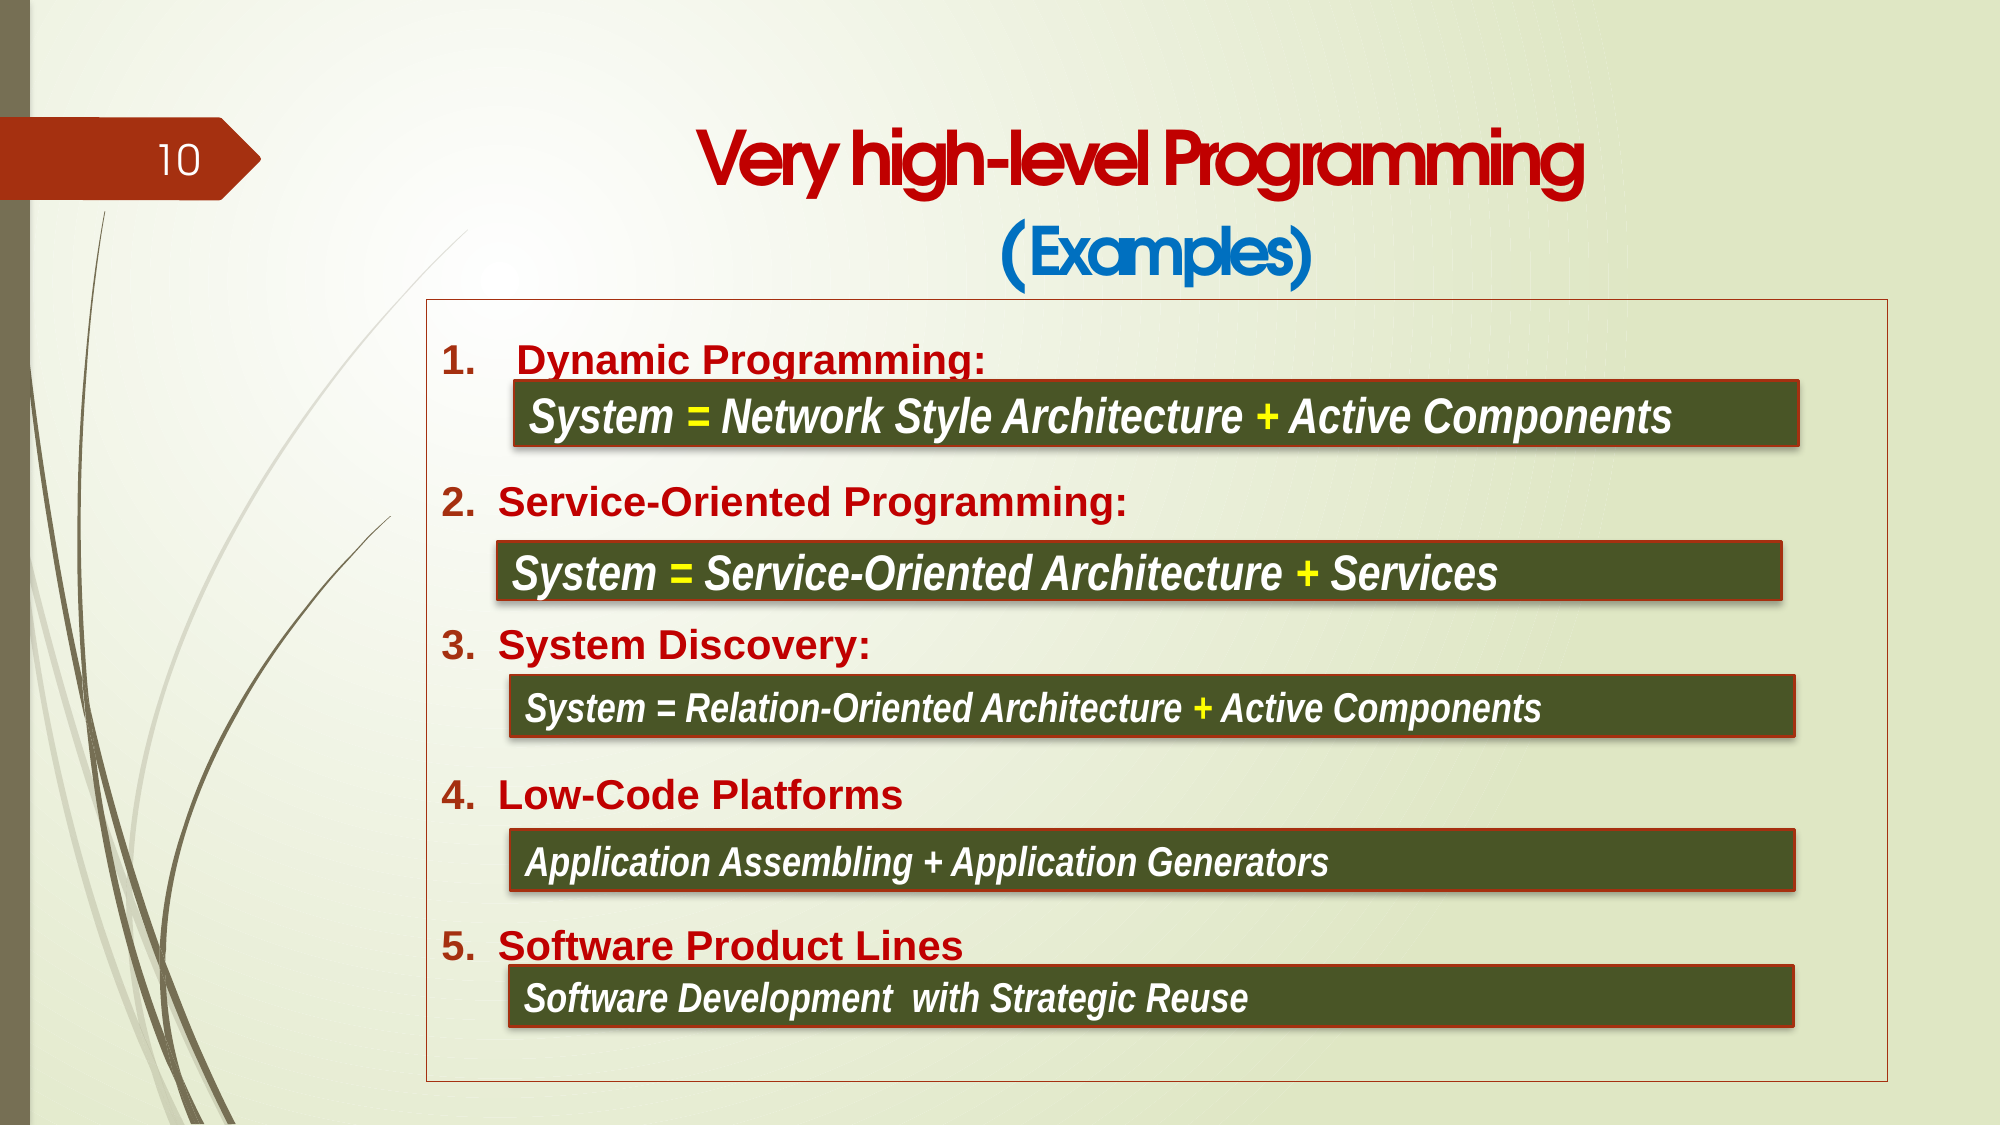

# Very high-level Programming (Examples)
10
Dynamic Programming:

Service-Oriented Programming:

System Discovery:

Low-Code Platforms

Software Product Lines

System = Network Style Architecture + Active Components
System = Service-Oriented Architecture + Services
System = Relation-Oriented Architecture + Active Components
Application Assembling + Application Generators
Software Development  with Strategic Reuse